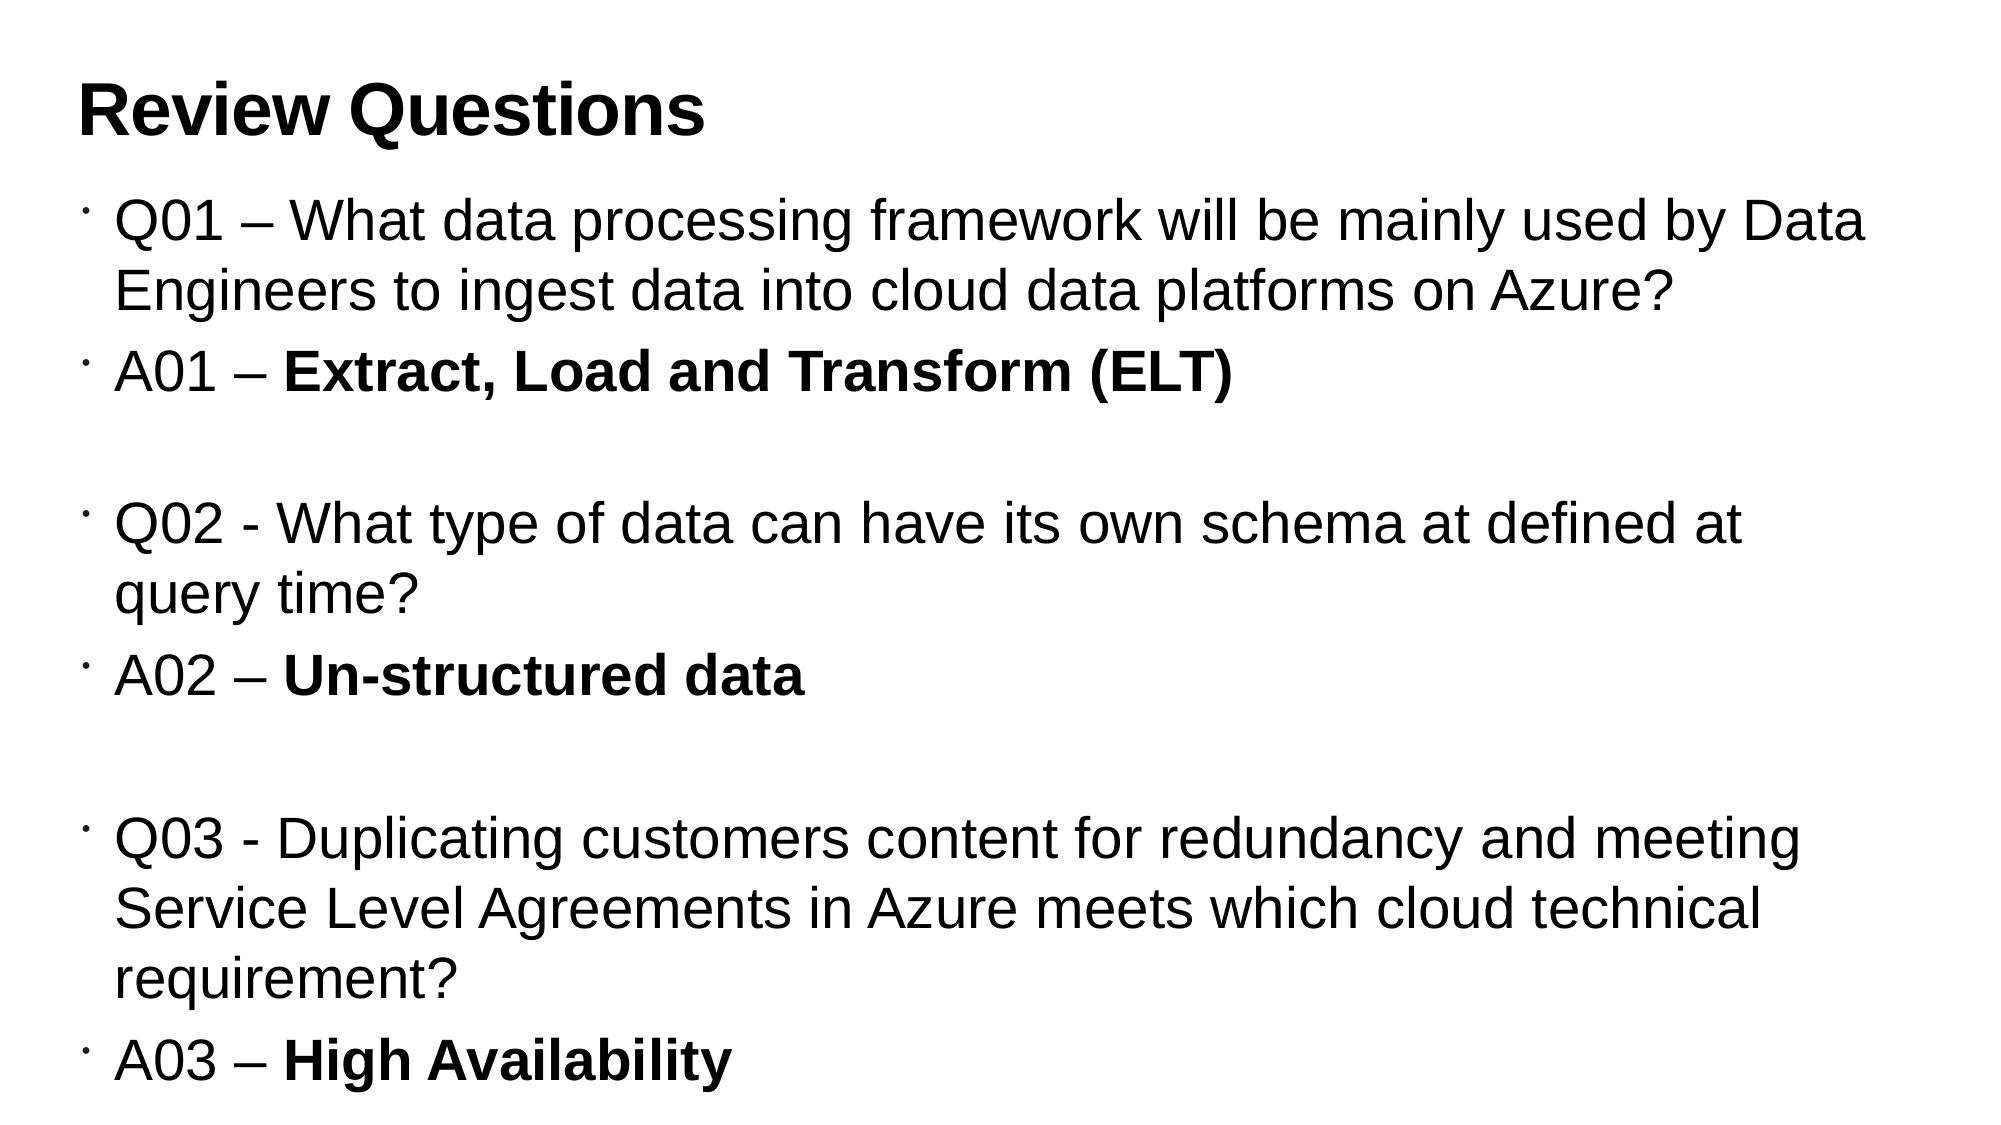

# Review Questions
Q01 – What data processing framework will be mainly used by Data Engineers to ingest data into cloud data platforms on Azure?
A01 – Extract, Load and Transform (ELT)
Q02 - What type of data can have its own schema at defined at query time?
A02 – Un-structured data

Q03 - Duplicating customers content for redundancy and meeting Service Level Agreements in Azure meets which cloud technical requirement?
A03 – High Availability